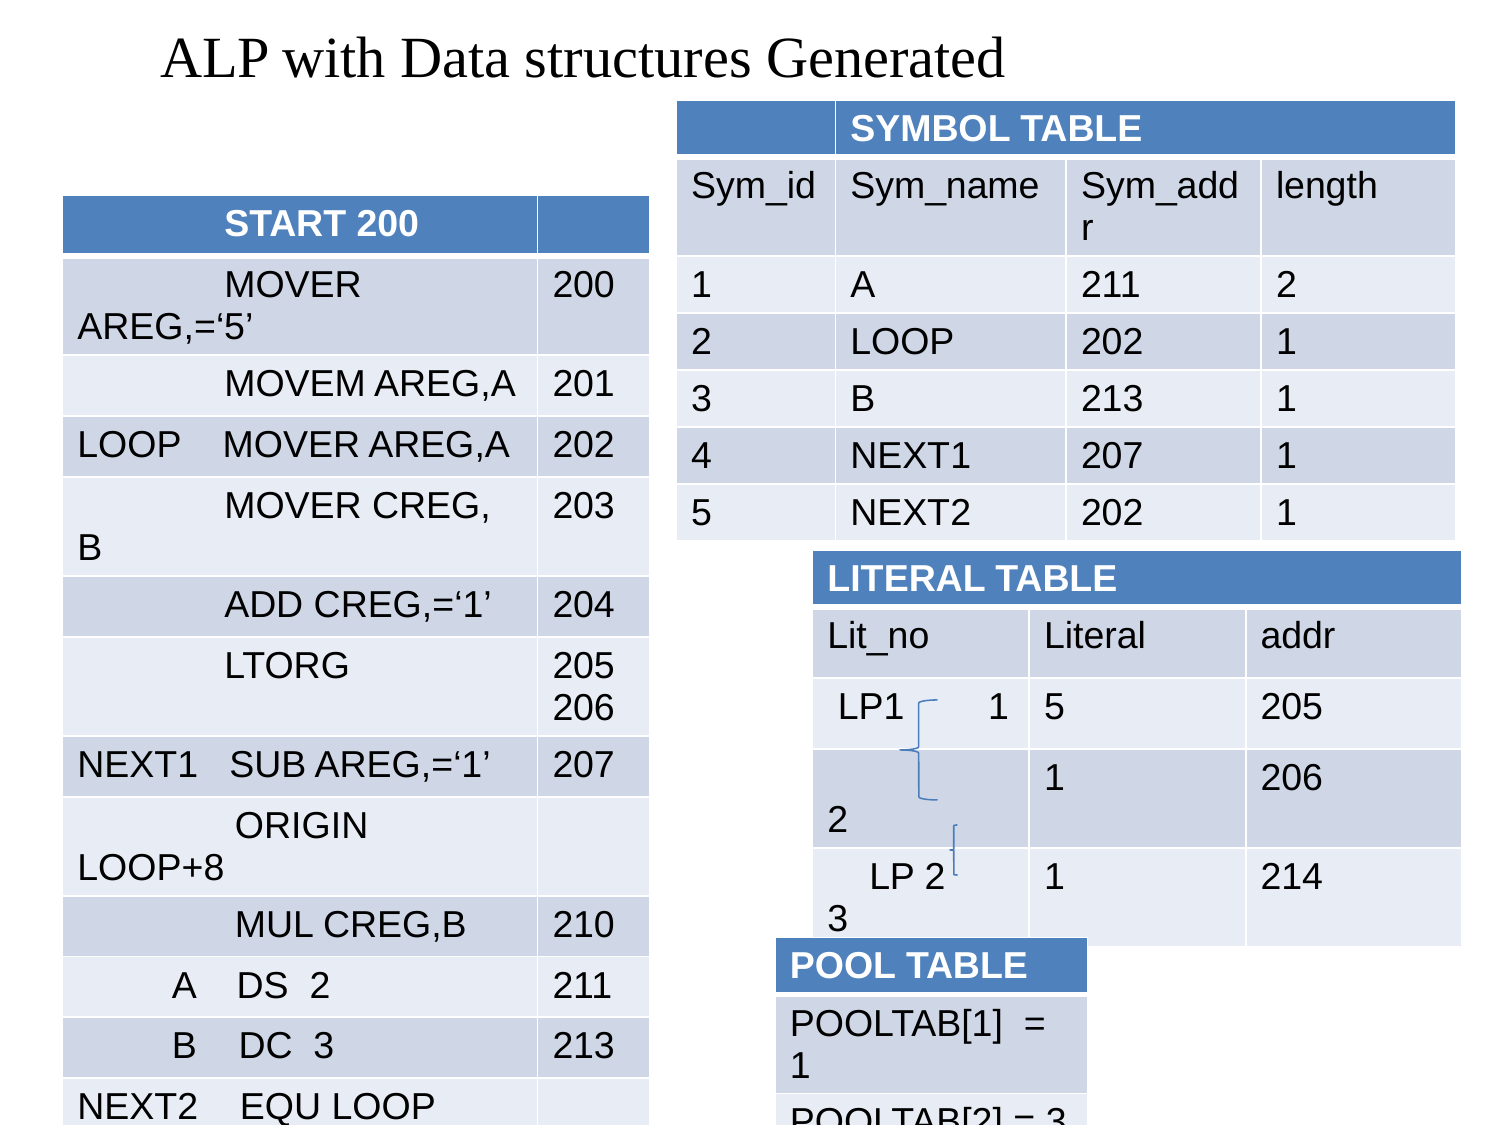

ALP with Data structures Generated
|  | SYMBOL TABLE |  |  |
| --- | --- | --- | --- |
| Sym\_id | Sym\_name | Sym\_addr | length |
| 1 | A | 211 | 2 |
| 2 | LOOP | 202 | 1 |
| 3 | B | 213 | 1 |
| 4 | NEXT1 | 207 | 1 |
| 5 | NEXT2 | 202 | 1 |
| START 200 |  |
| --- | --- |
| MOVER AREG,=‘5’ | 200 |
| MOVEM AREG,A | 201 |
| LOOP MOVER AREG,A | 202 |
| MOVER CREG, B | 203 |
| ADD CREG,=‘1’ | 204 |
| LTORG | 205 206 |
| NEXT1 SUB AREG,=‘1’ | 207 |
| ORIGIN LOOP+8 |  |
| MUL CREG,B | 210 |
| A DS 2 | 211 |
| B DC 3 | 213 |
| NEXT2 EQU LOOP |  |
| END | 214 |
| LITERAL TABLE |  |  |
| --- | --- | --- |
| Lit\_no | Literal | addr |
| LP1 1 | 5 | 205 |
| 2 | 1 | 206 |
| LP 2 3 | 1 | 214 |

| POOL TABLE |
| --- |
| POOLTAB[1] = 1 |
| POOLTAB[2] = 3 |